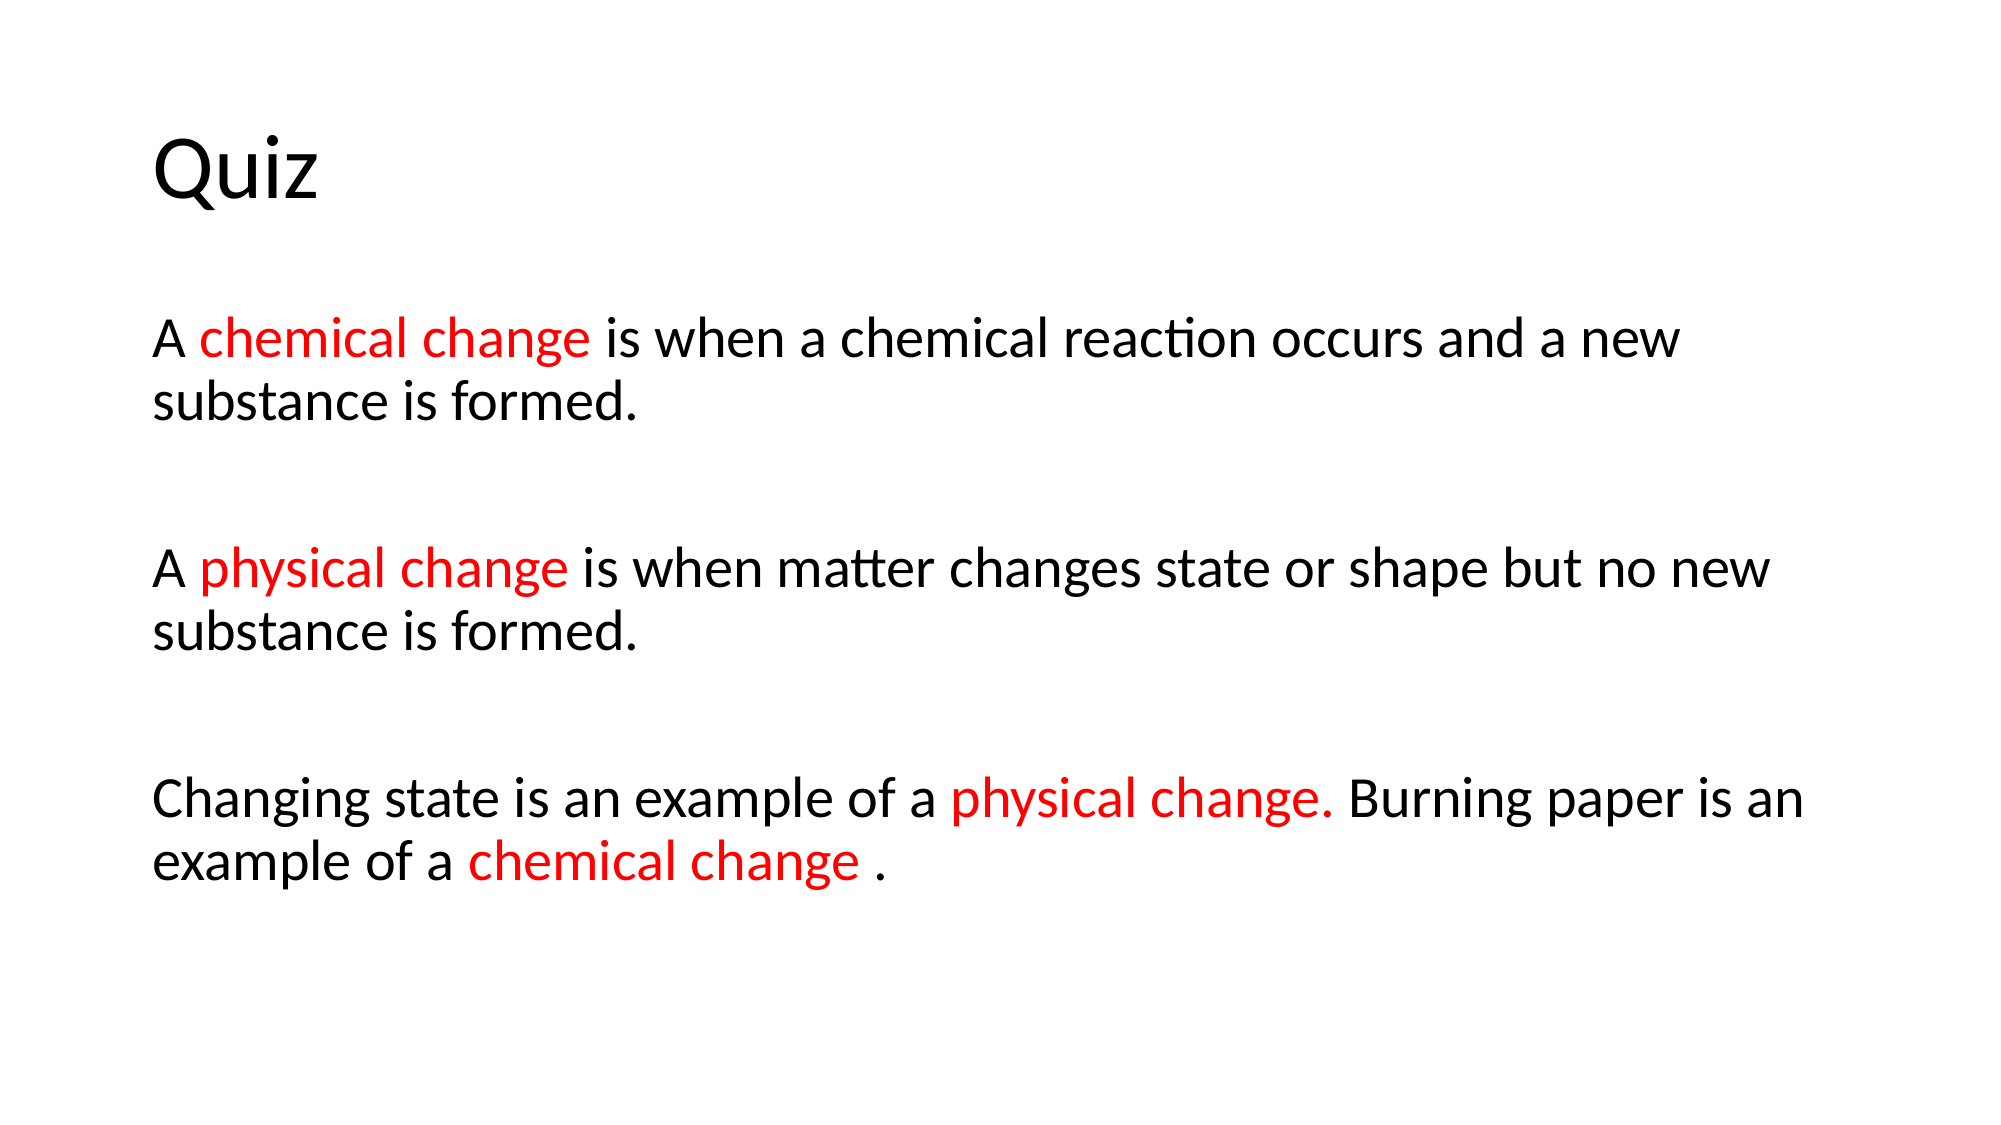

# Quiz
A chemical change is when a chemical reaction occurs and a new substance is formed.

A physical change is when matter changes state or shape but no new substance is formed.

Changing state is an example of a physical change. Burning paper is an example of a chemical change .